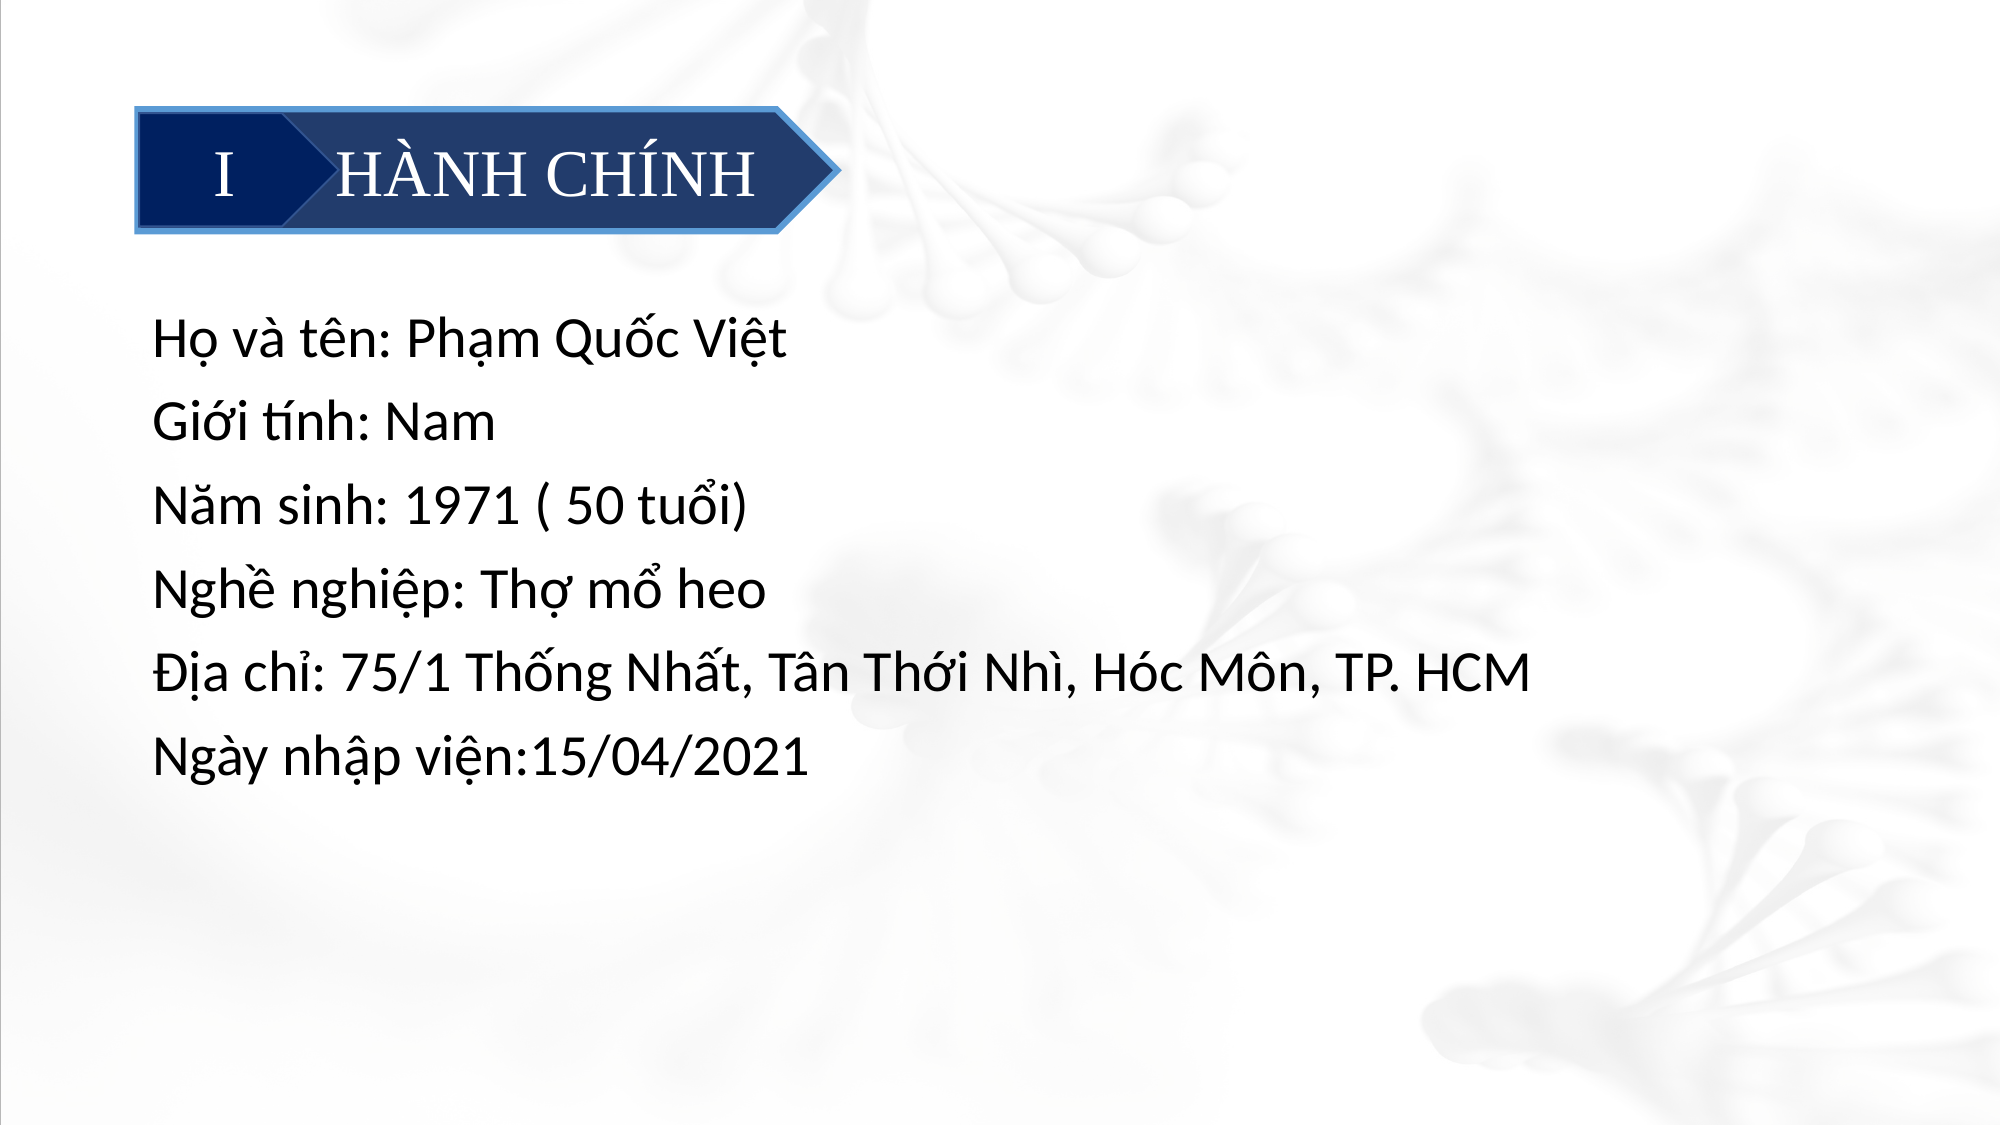

#
	  HÀNH CHÍNH
I
Họ và tên: Phạm Quốc Việt
Giới tính: Nam
Năm sinh: 1971 ( 50 tuổi)
Nghề nghiệp: Thợ mổ heo
Địa chỉ: 75/1 Thống Nhất, Tân Thới Nhì, Hóc Môn, TP. HCM
Ngày nhập viện:15/04/2021